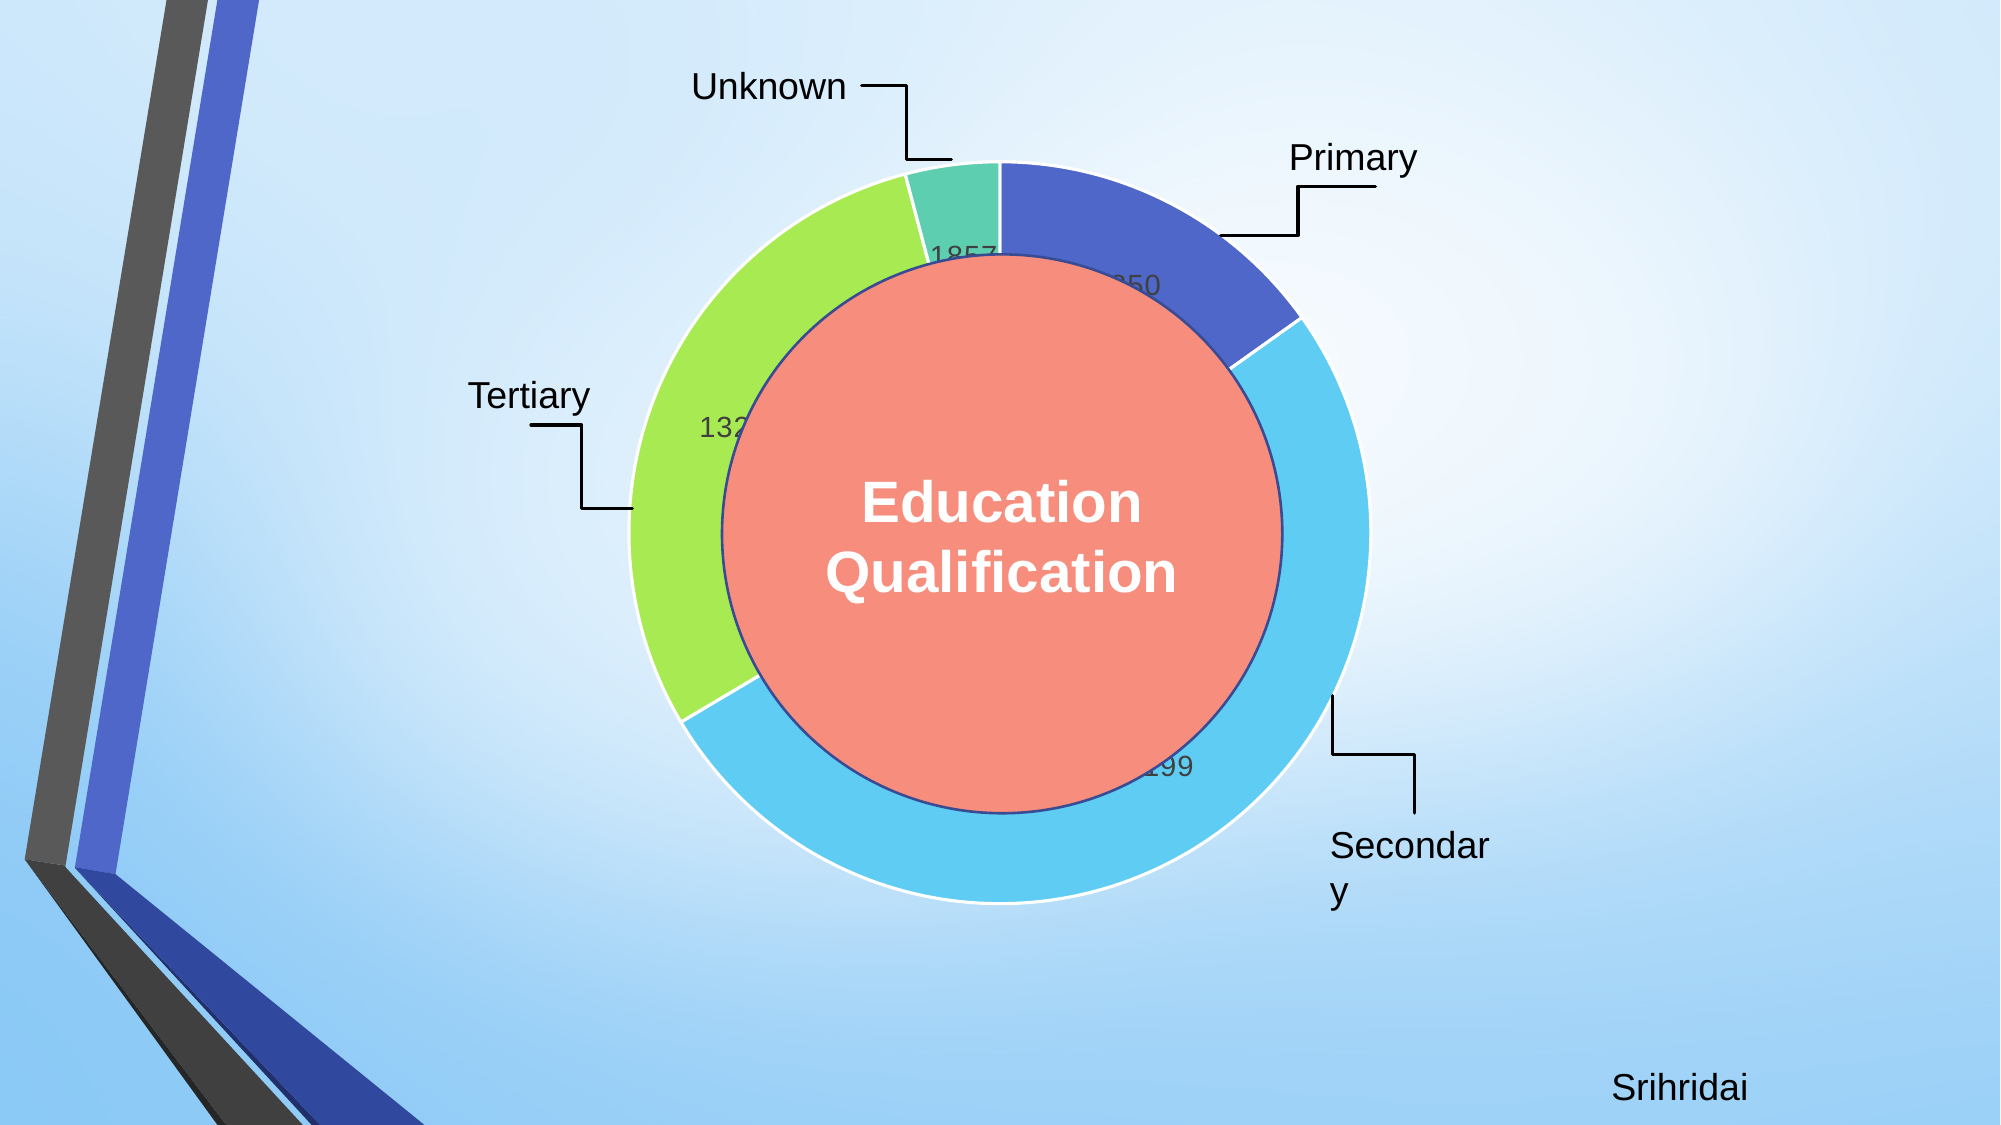

Unknown

### Chart

| Category | Sales |
|---|---|
| Primary | 6850.0 |
| Secondary | 23199.0 |
| Teritiary | 13299.0 |
| Unknown | 1857.0 |
Primary
Education Qualification
Tertiary
Secondary